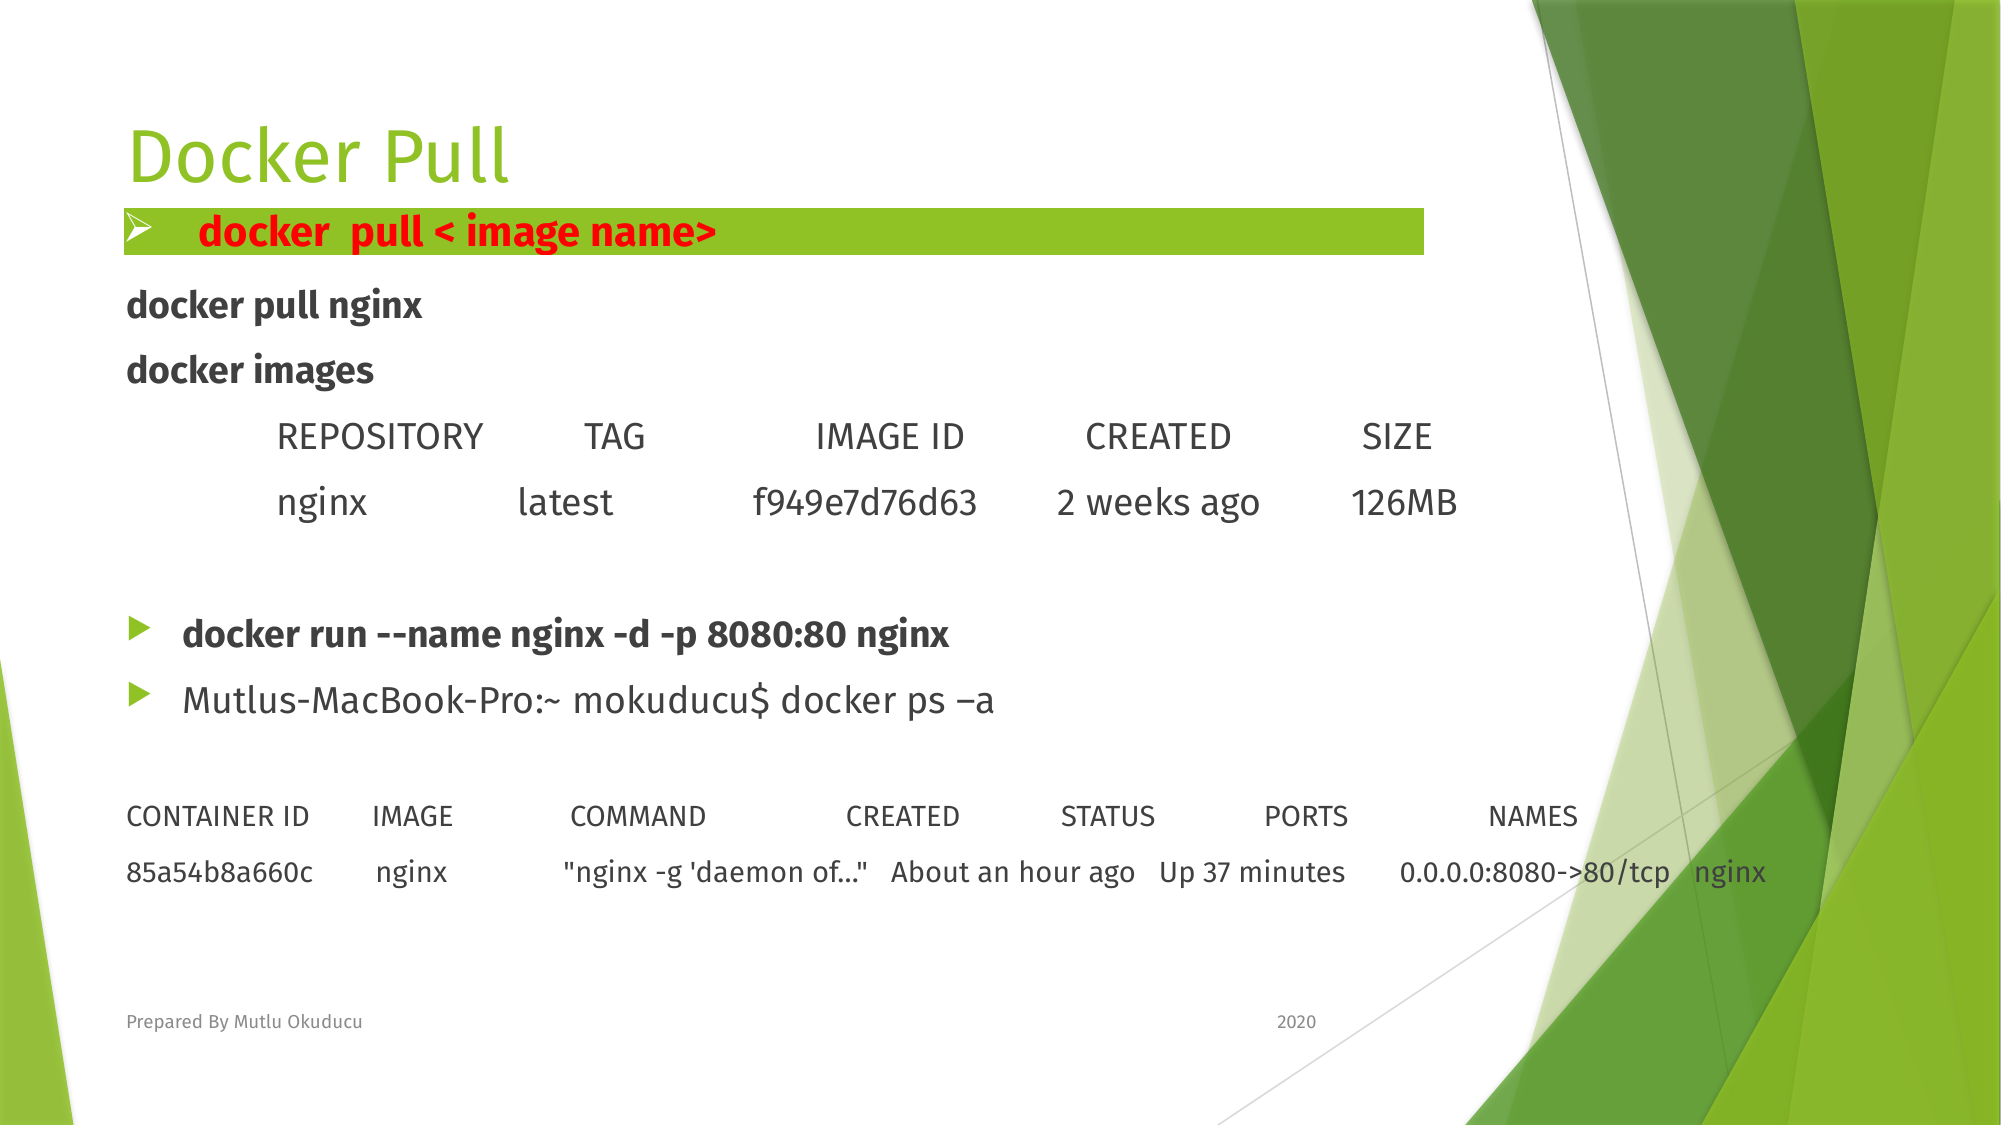

# Docker Pull
| docker pull < image name> |
| --- |
docker pull nginx
docker images
	REPOSITORY          TAG                 IMAGE ID            CREATED             SIZE
	nginx               latest              f949e7d76d63        2 weeks ago         126MB

docker run --name nginx -d -p 8080:80 nginx
Mutlus-MacBook-Pro:~ mokuducu$ docker ps –a

CONTAINER ID        IMAGE               COMMAND                  CREATED             STATUS              PORTS                  NAMES
85a54b8a660c        nginx               "nginx -g 'daemon of…"   About an hour ago   Up 37 minutes       0.0.0.0:8080->80/tcp   nginx

Prepared By Mutlu Okuducu
2020